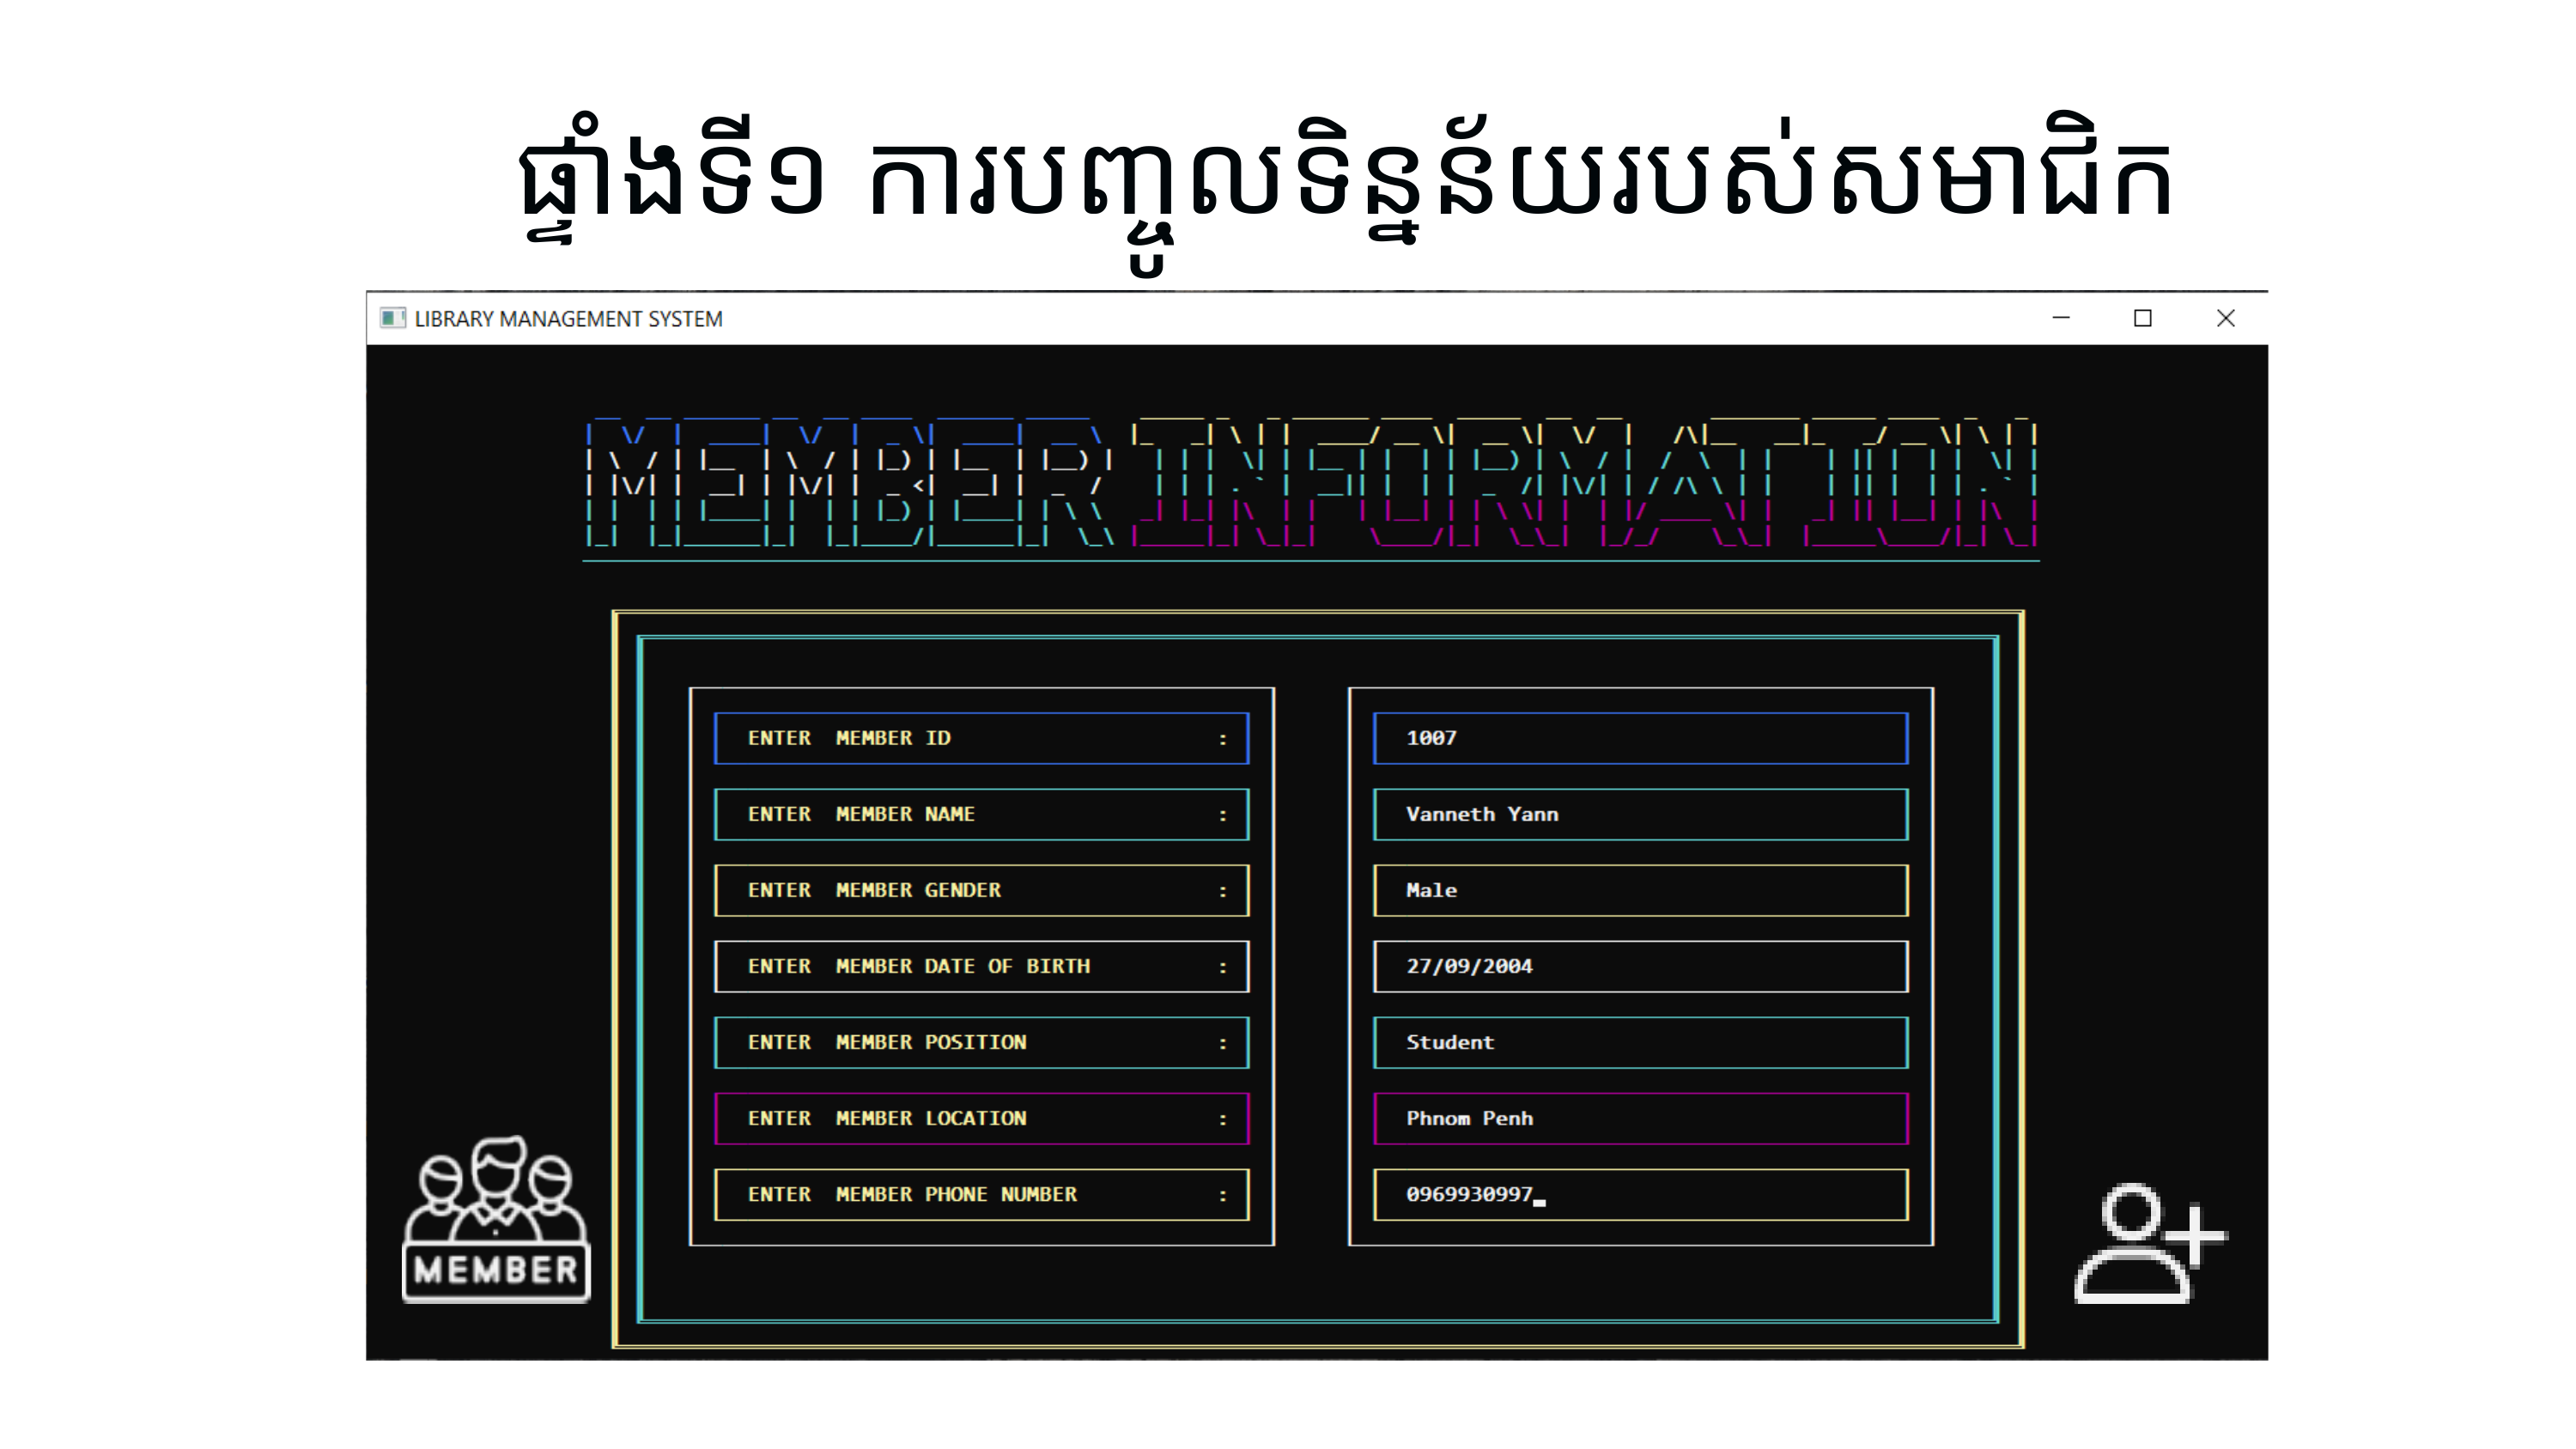

ផ្ទាំងទី១ ការបញ្ចូលទិន្នន័យរបស់សមាជិក